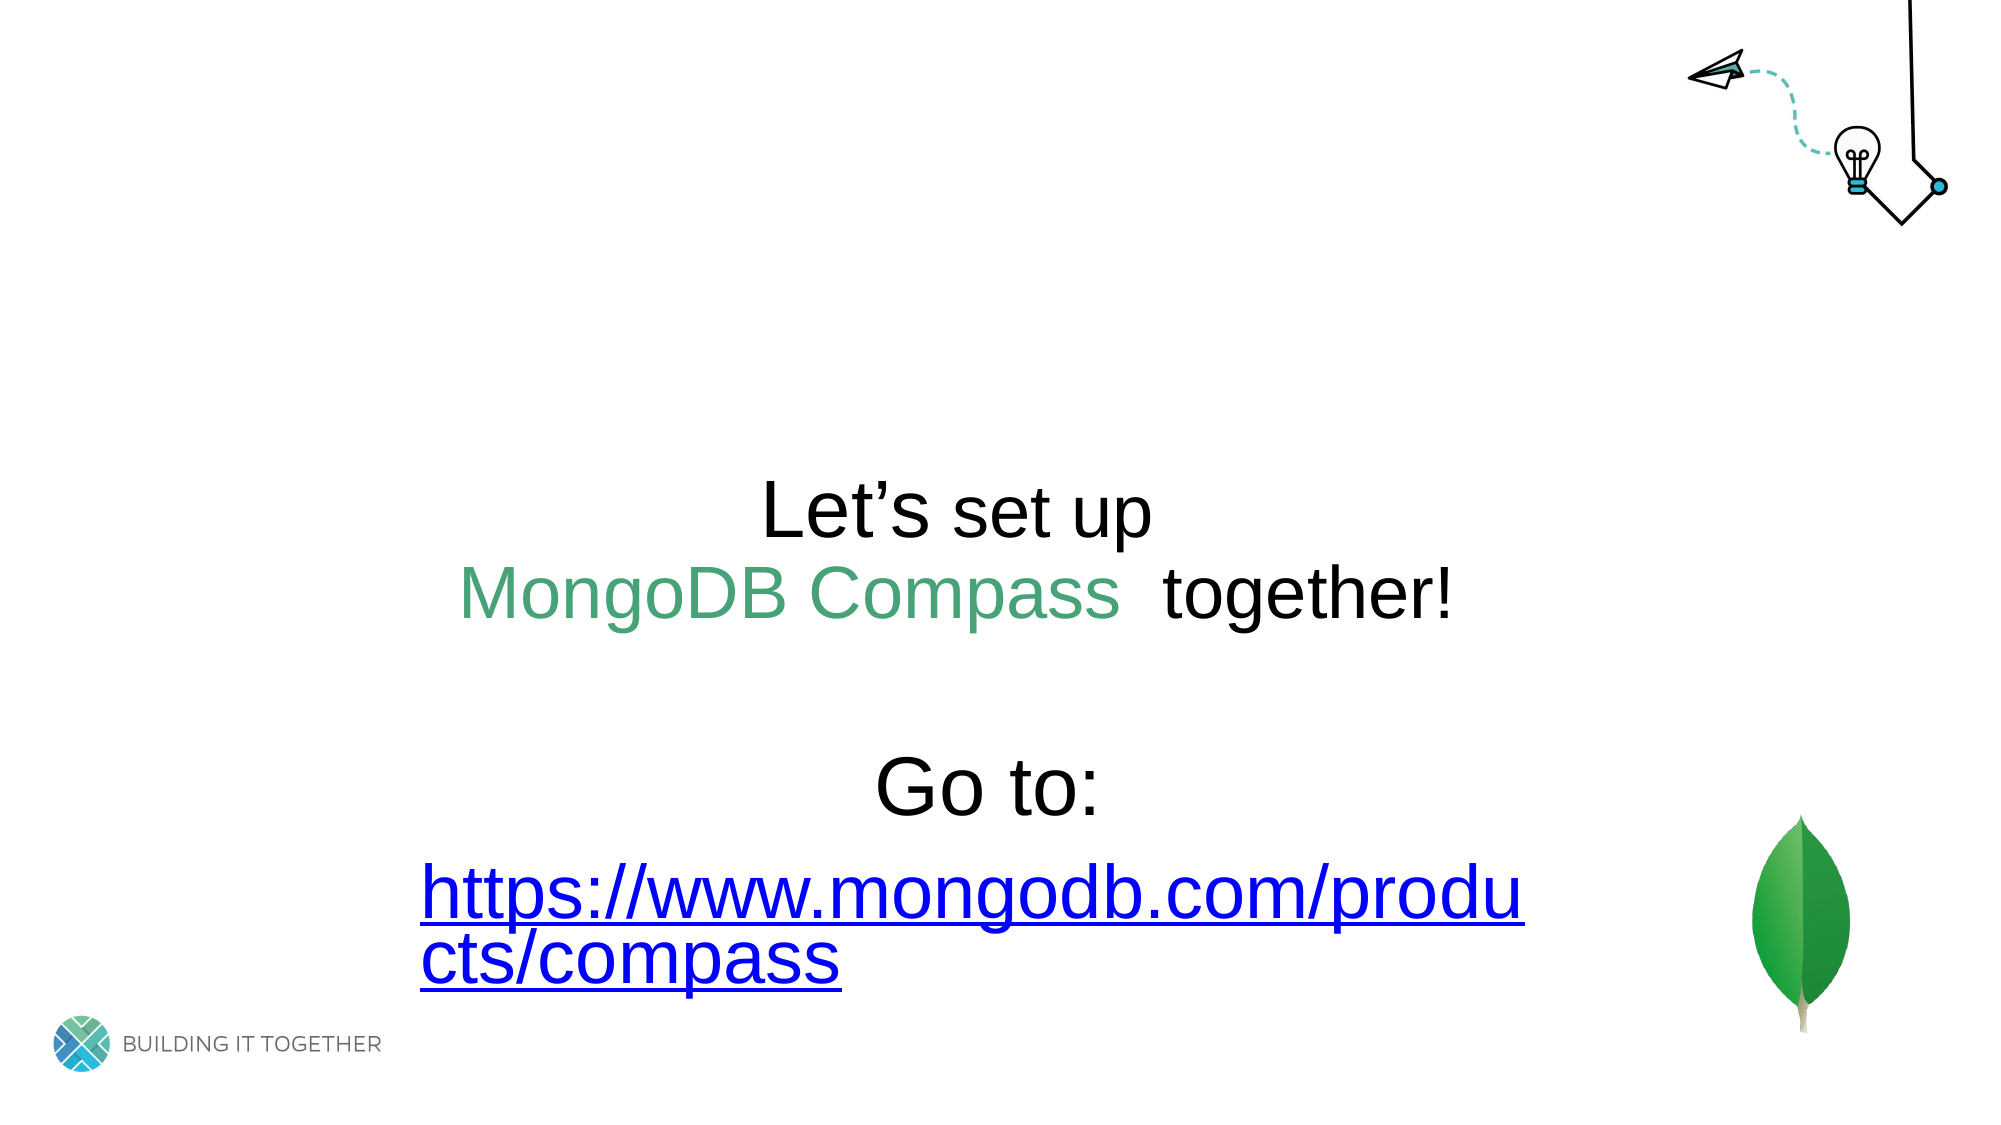

Let’s set up
MongoDB Compass  together!
Go to:
https://www.mongodb.com/products/compass